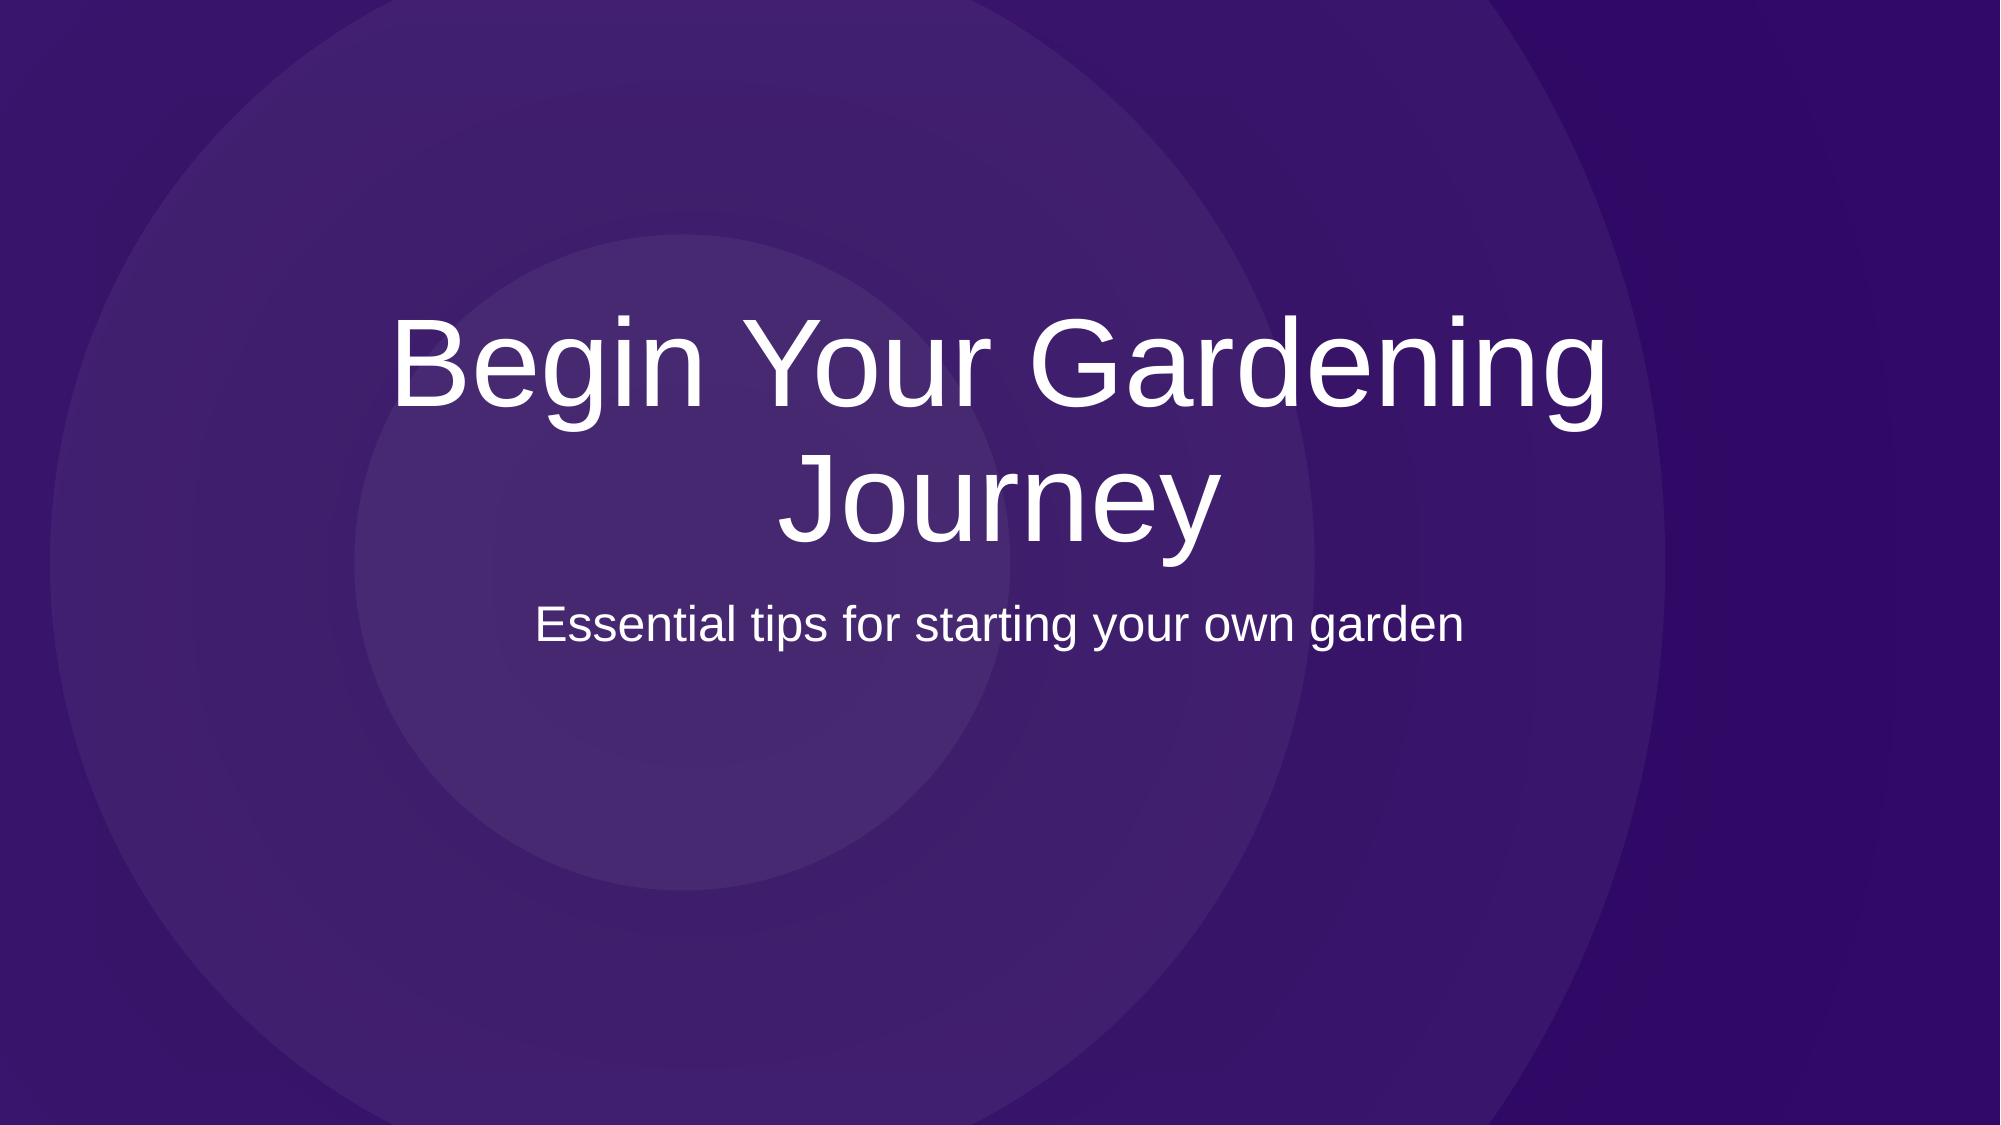

# Begin Your Gardening Journey
Essential tips for starting your own garden